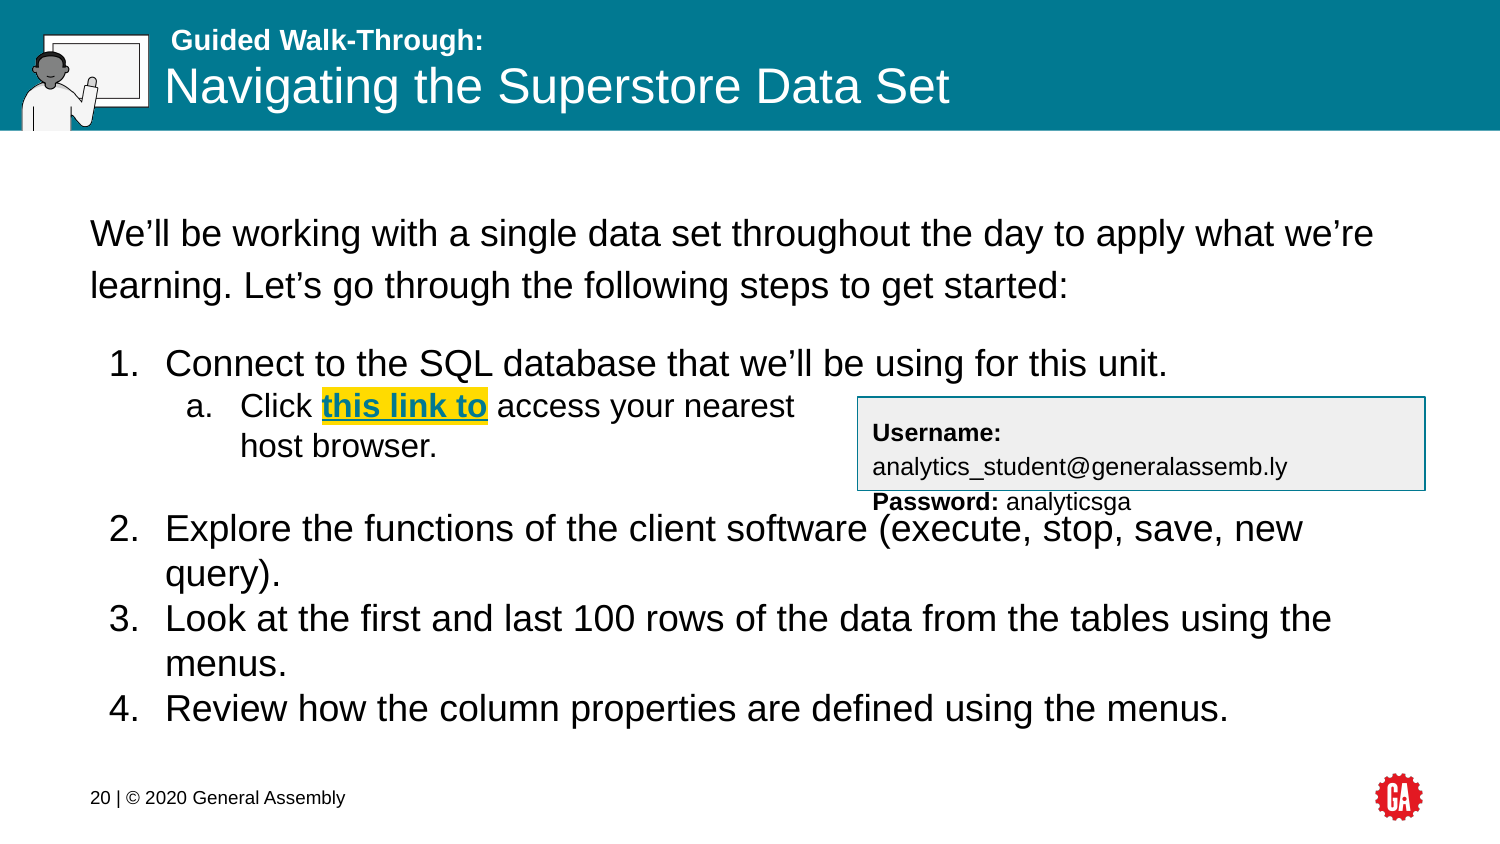

# Navigating the Superstore Data Set
We’ll be working with a single data set throughout the day to apply what we’re learning. Let’s go through the following steps to get started:
Connect to the SQL database that we’ll be using for this unit.
Click this link to access your nearest
host browser.
Explore the functions of the client software (execute, stop, save, new query).
Look at the first and last 100 rows of the data from the tables using the menus.
Review how the column properties are defined using the menus.

Username: analytics_student@generalassemb.ly
Password: analyticsga
20 | © 2020 General Assembly

20